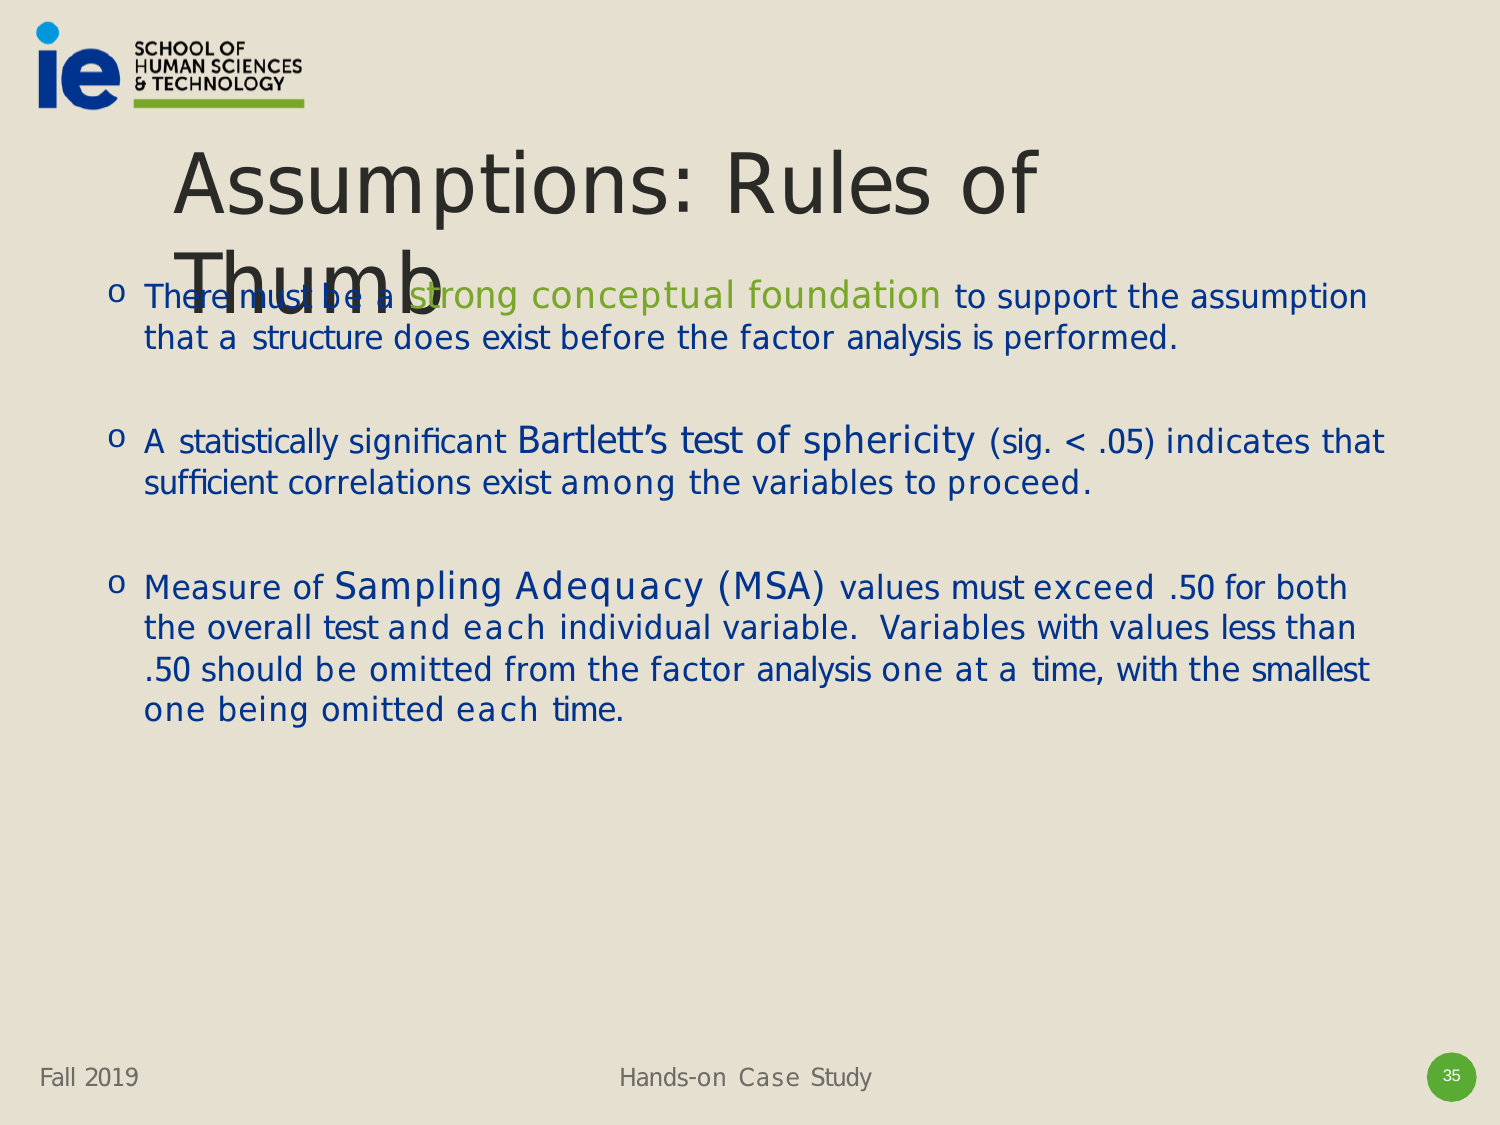

# Assumptions: Rules of Thumb
There must be a strong conceptual foundation to support the assumption that a structure does exist before the factor analysis is performed.

A statistically significant Bartlett’s test of sphericity (sig. < .05) indicates that sufficient correlations exist among the variables to proceed.

Measure of Sampling Adequacy (MSA) values must exceed .50 for both the overall test and each individual variable. Variables with values less than
.50 should be omitted from the factor analysis one at a time, with the smallest one being omitted each time.
Fall 2019
Hands-on Case Study
35